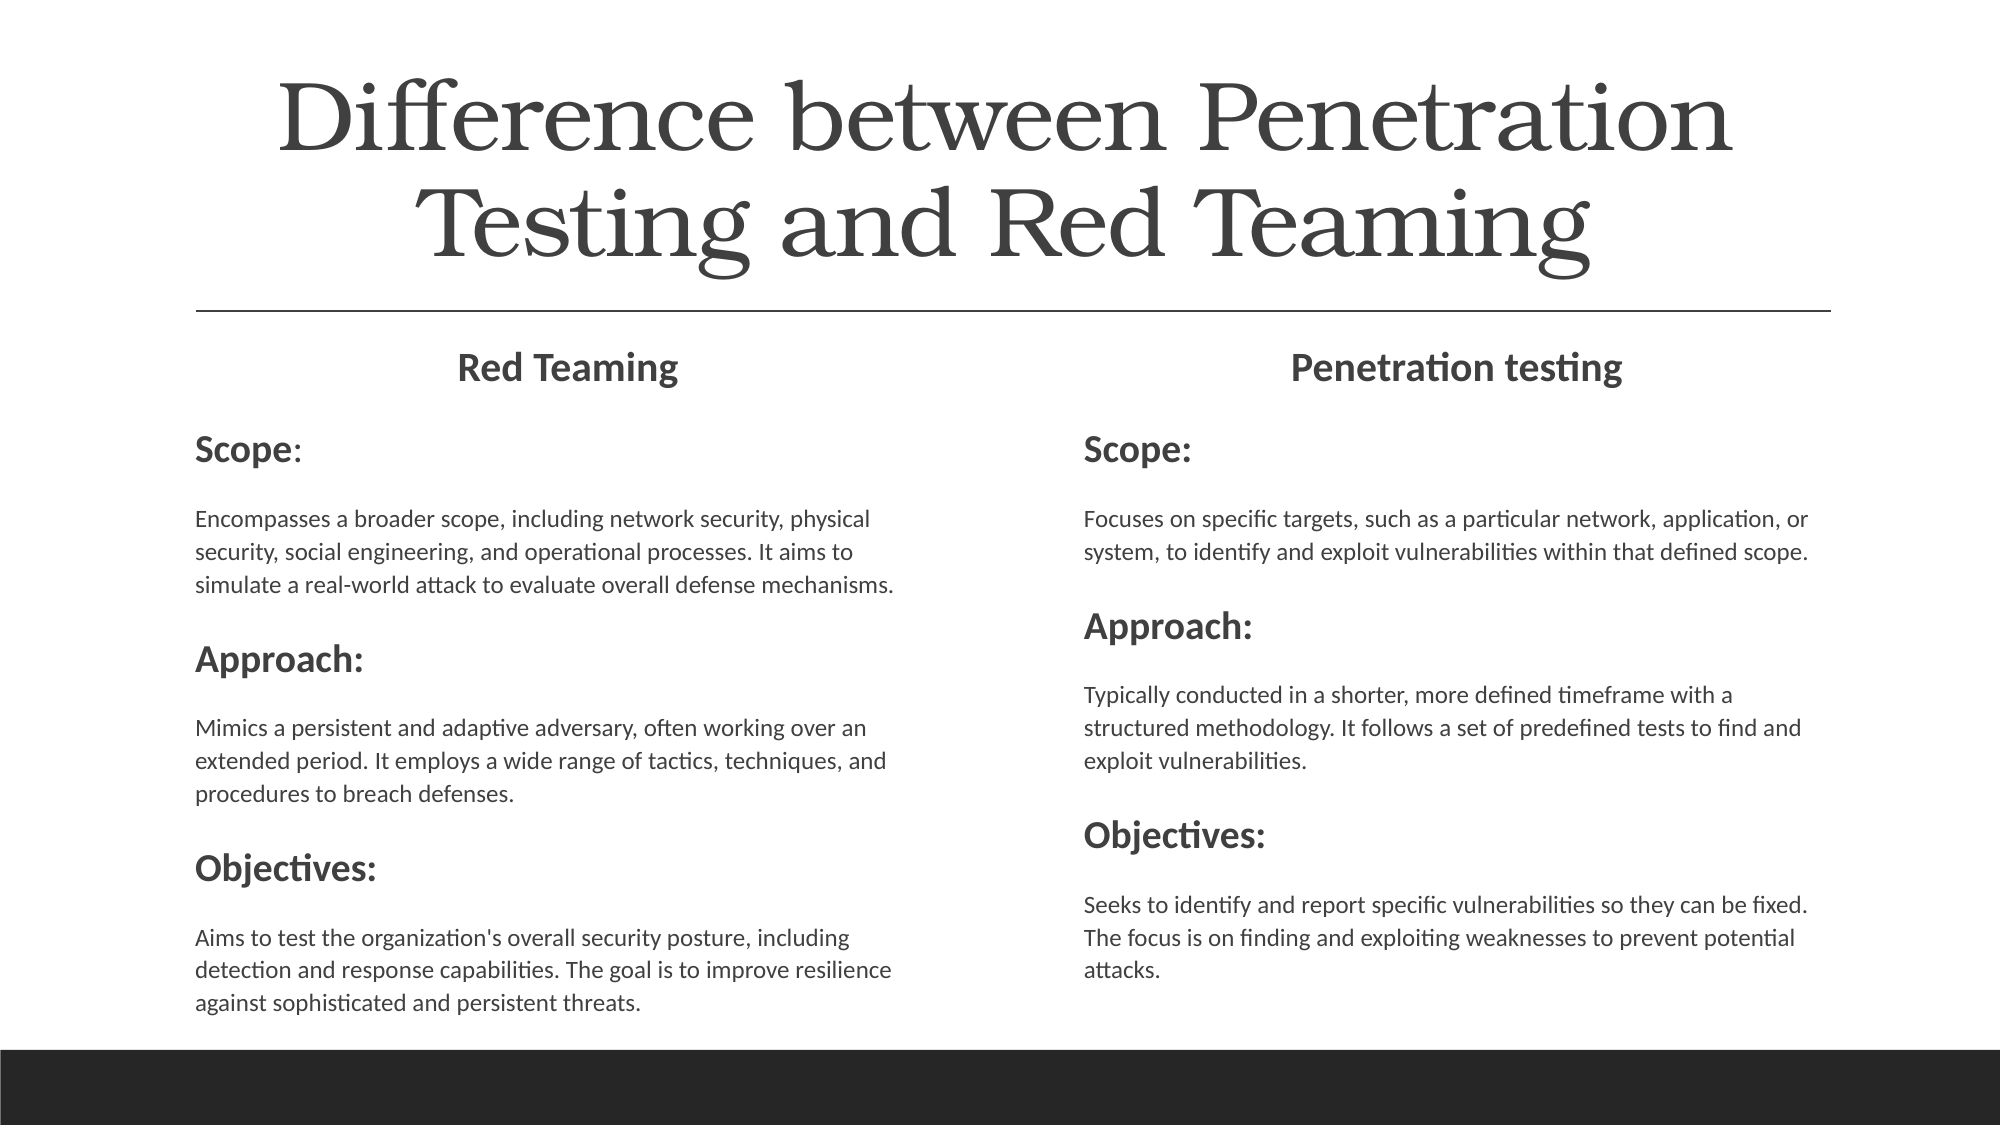

# Difference between Penetration Testing and Red Teaming
Red Teaming
Scope:
Encompasses a broader scope, including network security, physical security, social engineering, and operational processes. It aims to simulate a real-world attack to evaluate overall defense mechanisms.
Approach:
Mimics a persistent and adaptive adversary, often working over an extended period. It employs a wide range of tactics, techniques, and procedures to breach defenses.
Objectives:
Aims to test the organization's overall security posture, including detection and response capabilities. The goal is to improve resilience against sophisticated and persistent threats.
Penetration testing
Scope:
Focuses on specific targets, such as a particular network, application, or system, to identify and exploit vulnerabilities within that defined scope.
Approach:
Typically conducted in a shorter, more defined timeframe with a structured methodology. It follows a set of predefined tests to find and exploit vulnerabilities.
Objectives:
Seeks to identify and report specific vulnerabilities so they can be fixed. The focus is on finding and exploiting weaknesses to prevent potential attacks.